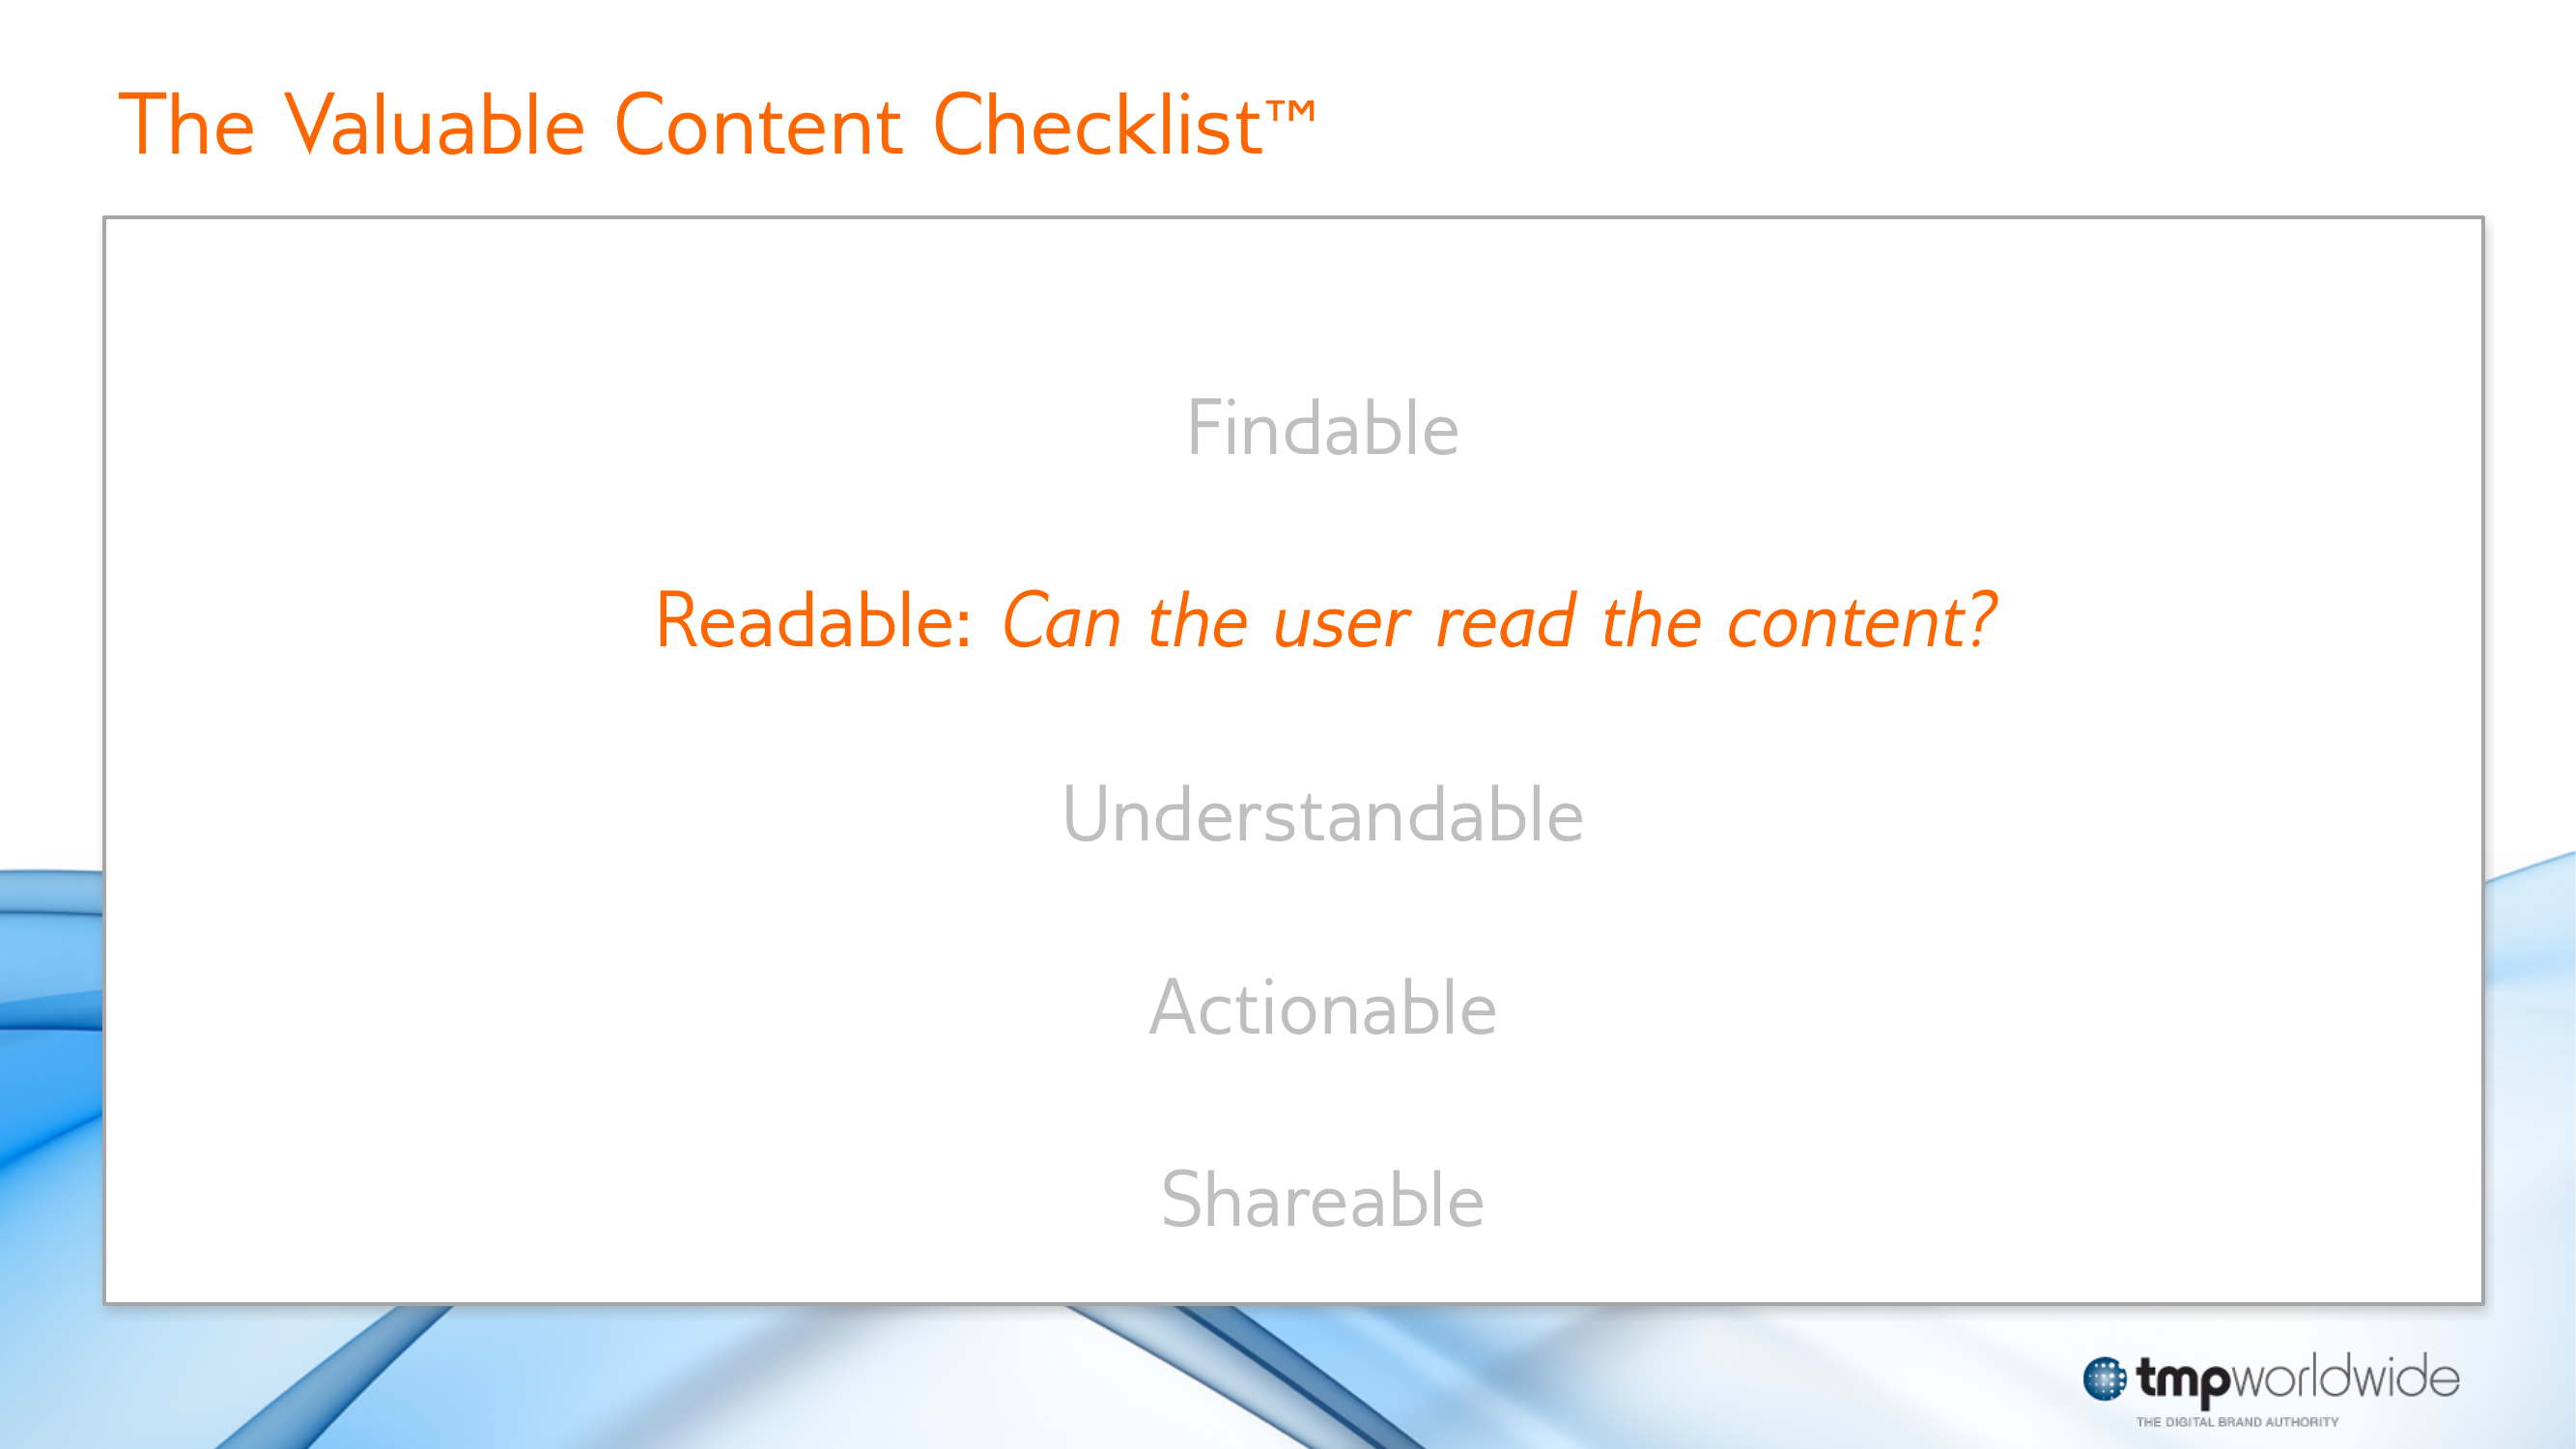

The Valuable Content Checklist™

Findable

Readable: Can the user read the content?

Understandable

Actionable

Shareable